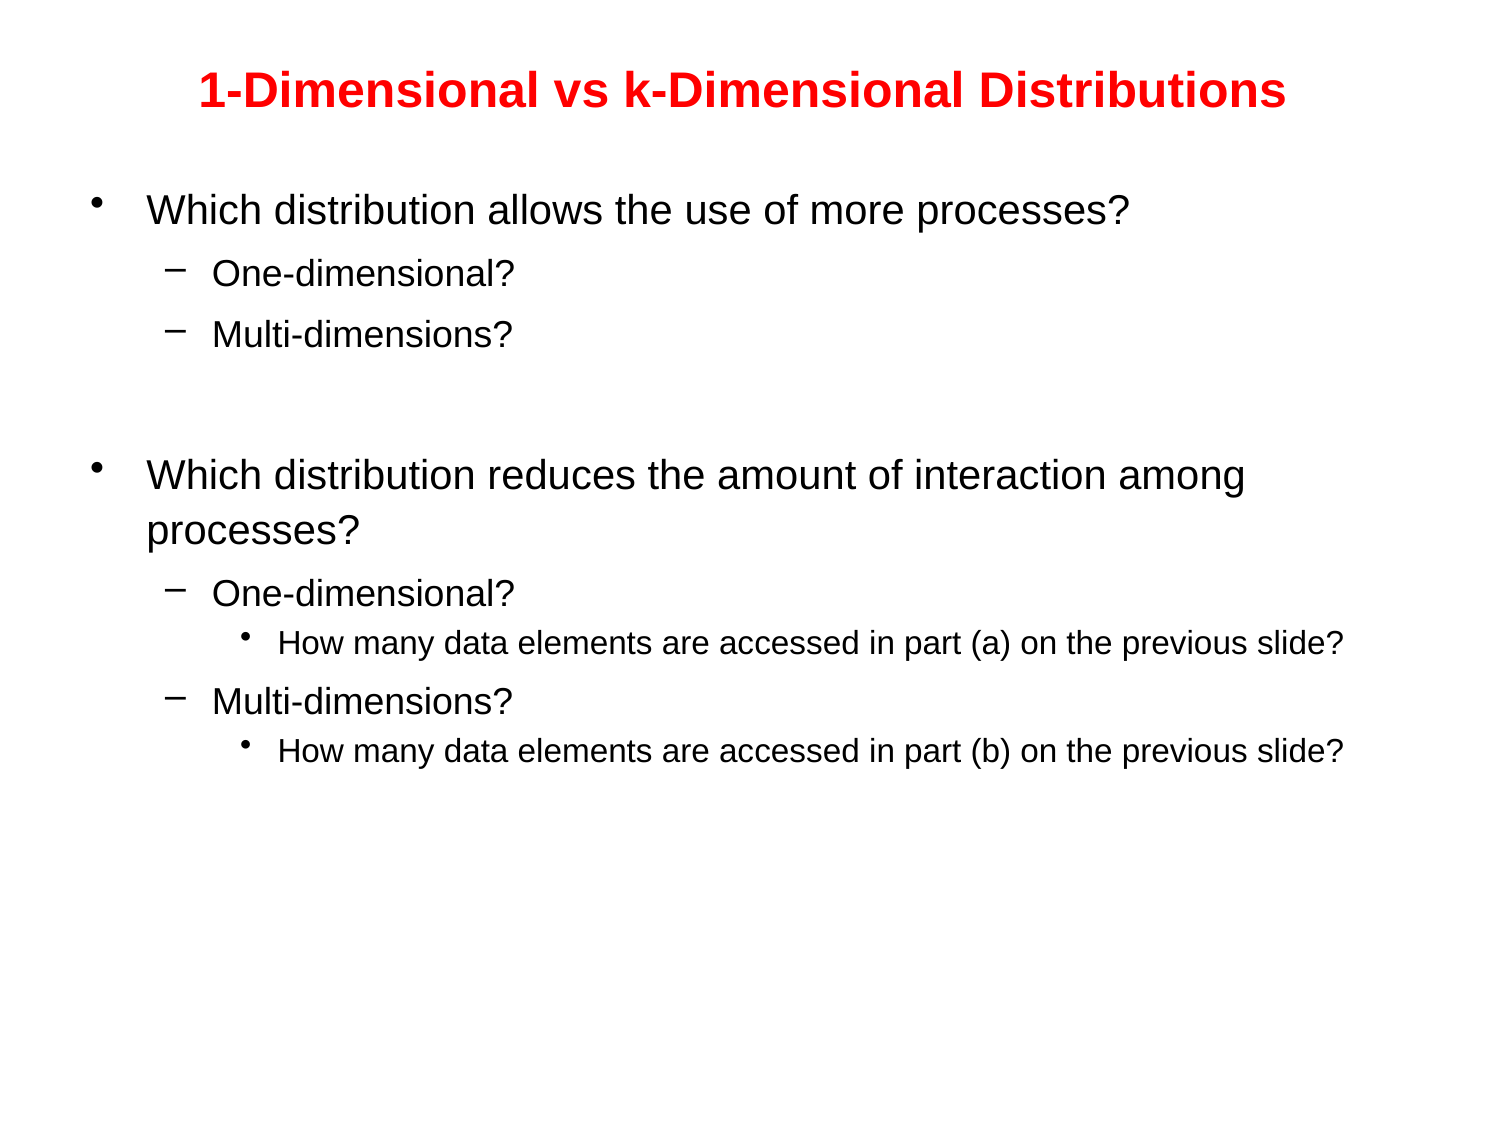

# 1-Dimensional vs k-Dimensional Distributions
Which distribution allows the use of more processes?
One-dimensional?
Multi-dimensions?

Which distribution reduces the amount of interaction among processes?
One-dimensional?
How many data elements are accessed in part (a) on the previous slide?
Multi-dimensions?
How many data elements are accessed in part (b) on the previous slide?